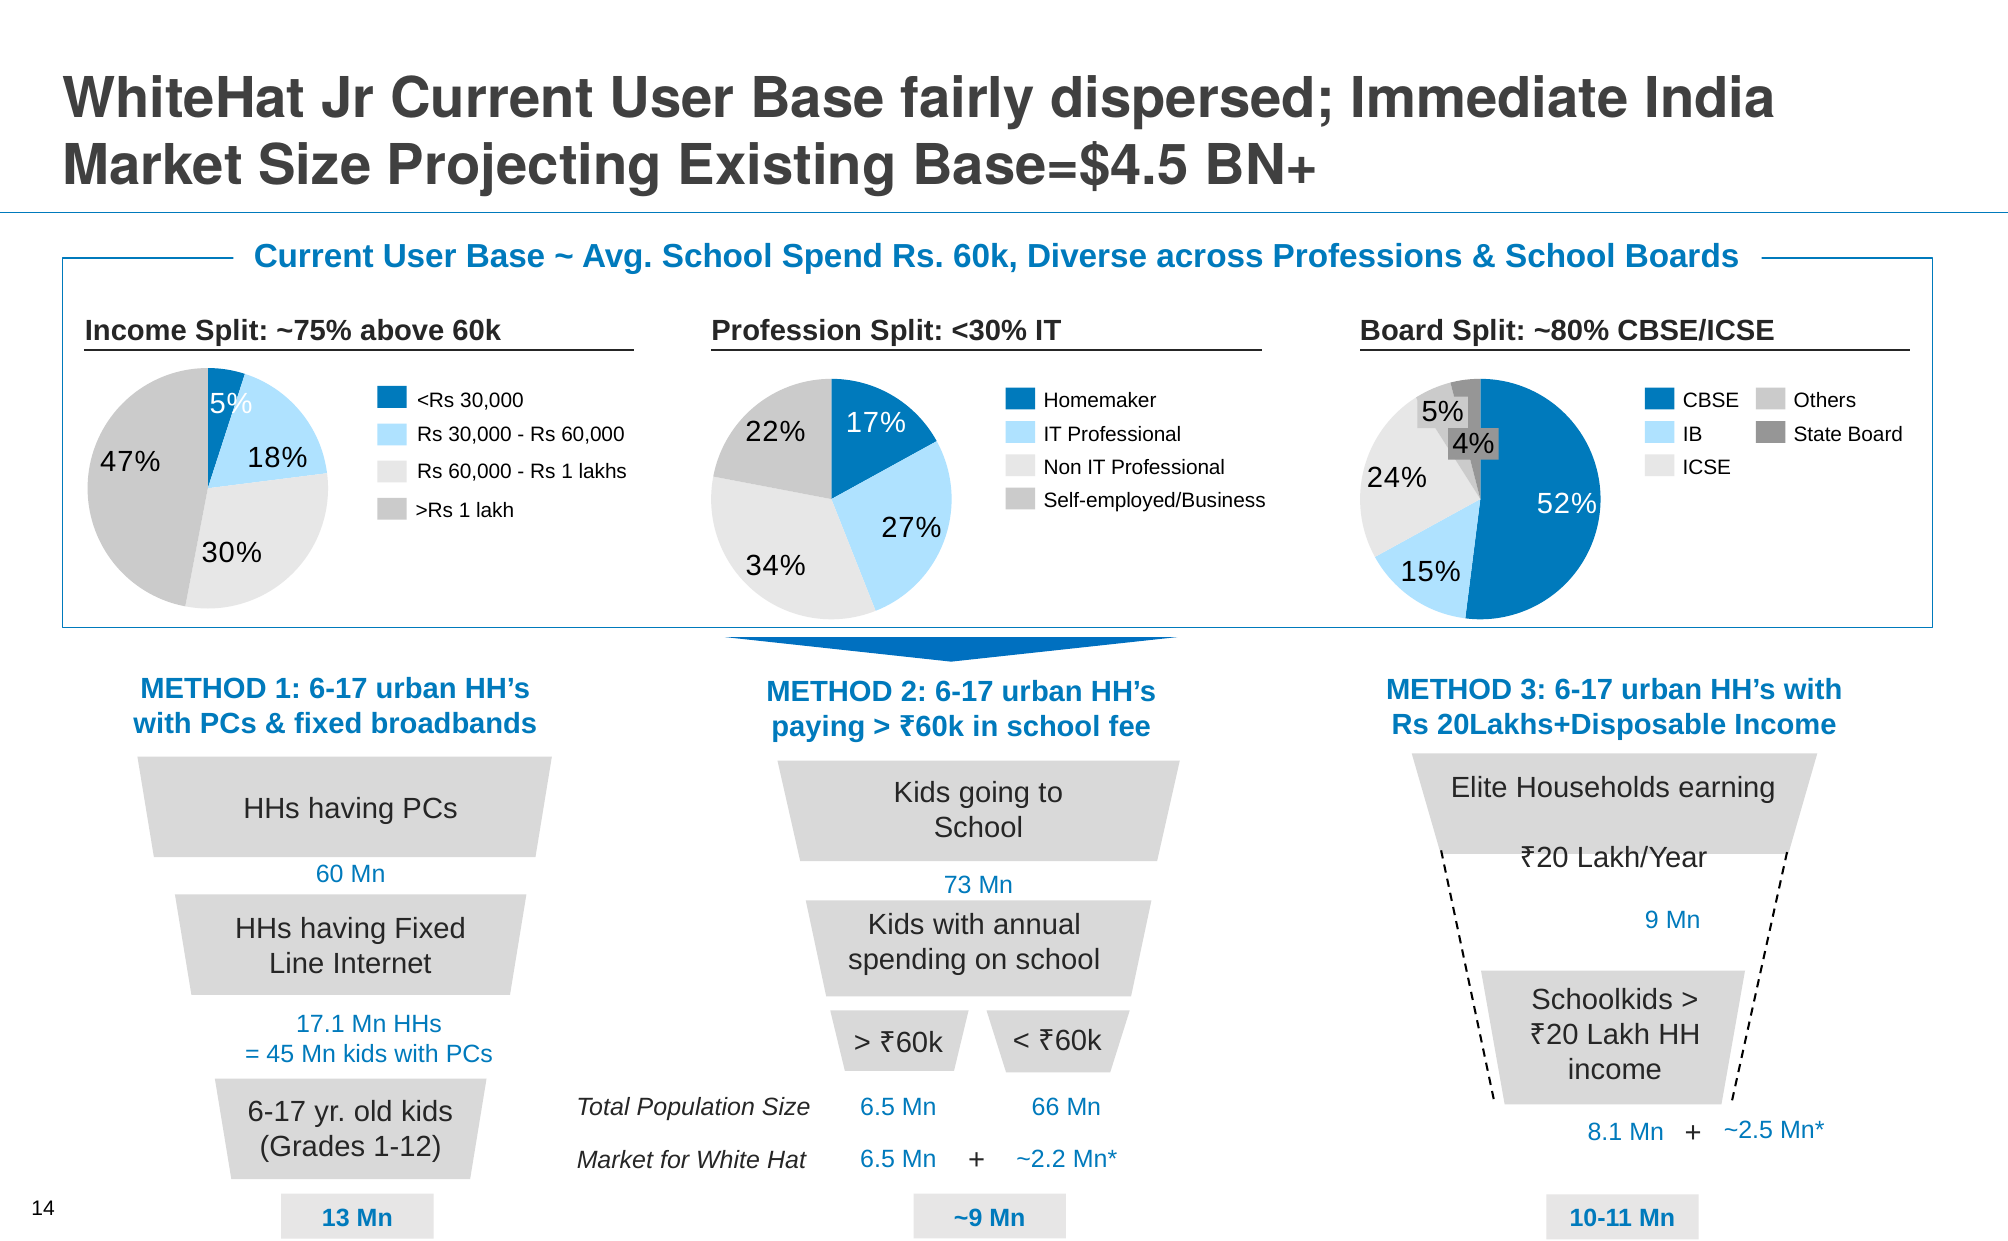

# WhiteHat Jr Current User Base fairly dispersed; Immediate India Market Size Projecting Existing Base=$4.5 BN+
Current User Base ~ Avg. School Spend Rs. 60k, Diverse across Professions & School Boards

Income Split: ~75% above 60k
Profession Split: <30% IT
Board Split: ~80% CBSE/ICSE

### Chart

| Category |  |
|---|---|

### Chart

| Category |  |
|---|---|

### Chart

| Category |  |
|---|---|
<Rs 30,000
Homemaker
CBSE
Others

5%
IT Professional
IB
State Board
Rs 30,000 - Rs 60,000

4%
Non IT Professional
ICSE

Rs 60,000 - Rs 1 lakhs

Self-employed/Business

>Rs 1 lakh

METHOD 1: 6-17 urban HH’s with PCs & fixed broadbands
METHOD 3: 6-17 urban HH’s with Rs 20Lakhs+Disposable Income
METHOD 2: 6-17 urban HH’s paying > ₹60k in school fee

Kids going to School
Elite Households earning
₹20 Lakh/Year
HHs having PCs
60 Mn
73 Mn

9 Mn

HHs having Fixed Line Internet
Kids with annual
spending on school

Schoolkids > ₹20 Lakh HH income
17.1 Mn HHs
= 45 Mn kids with PCs

< ₹60k
> ₹60k

6.5 Mn
66 Mn
6-17 yr. old kids
(Grades 1-12)
Total Population Size
+
~2.5 Mn*
8.1 Mn
+
6.5 Mn
~2.2 Mn*
Market for White Hat
~9 Mn
13 Mn
10-11 Mn
14